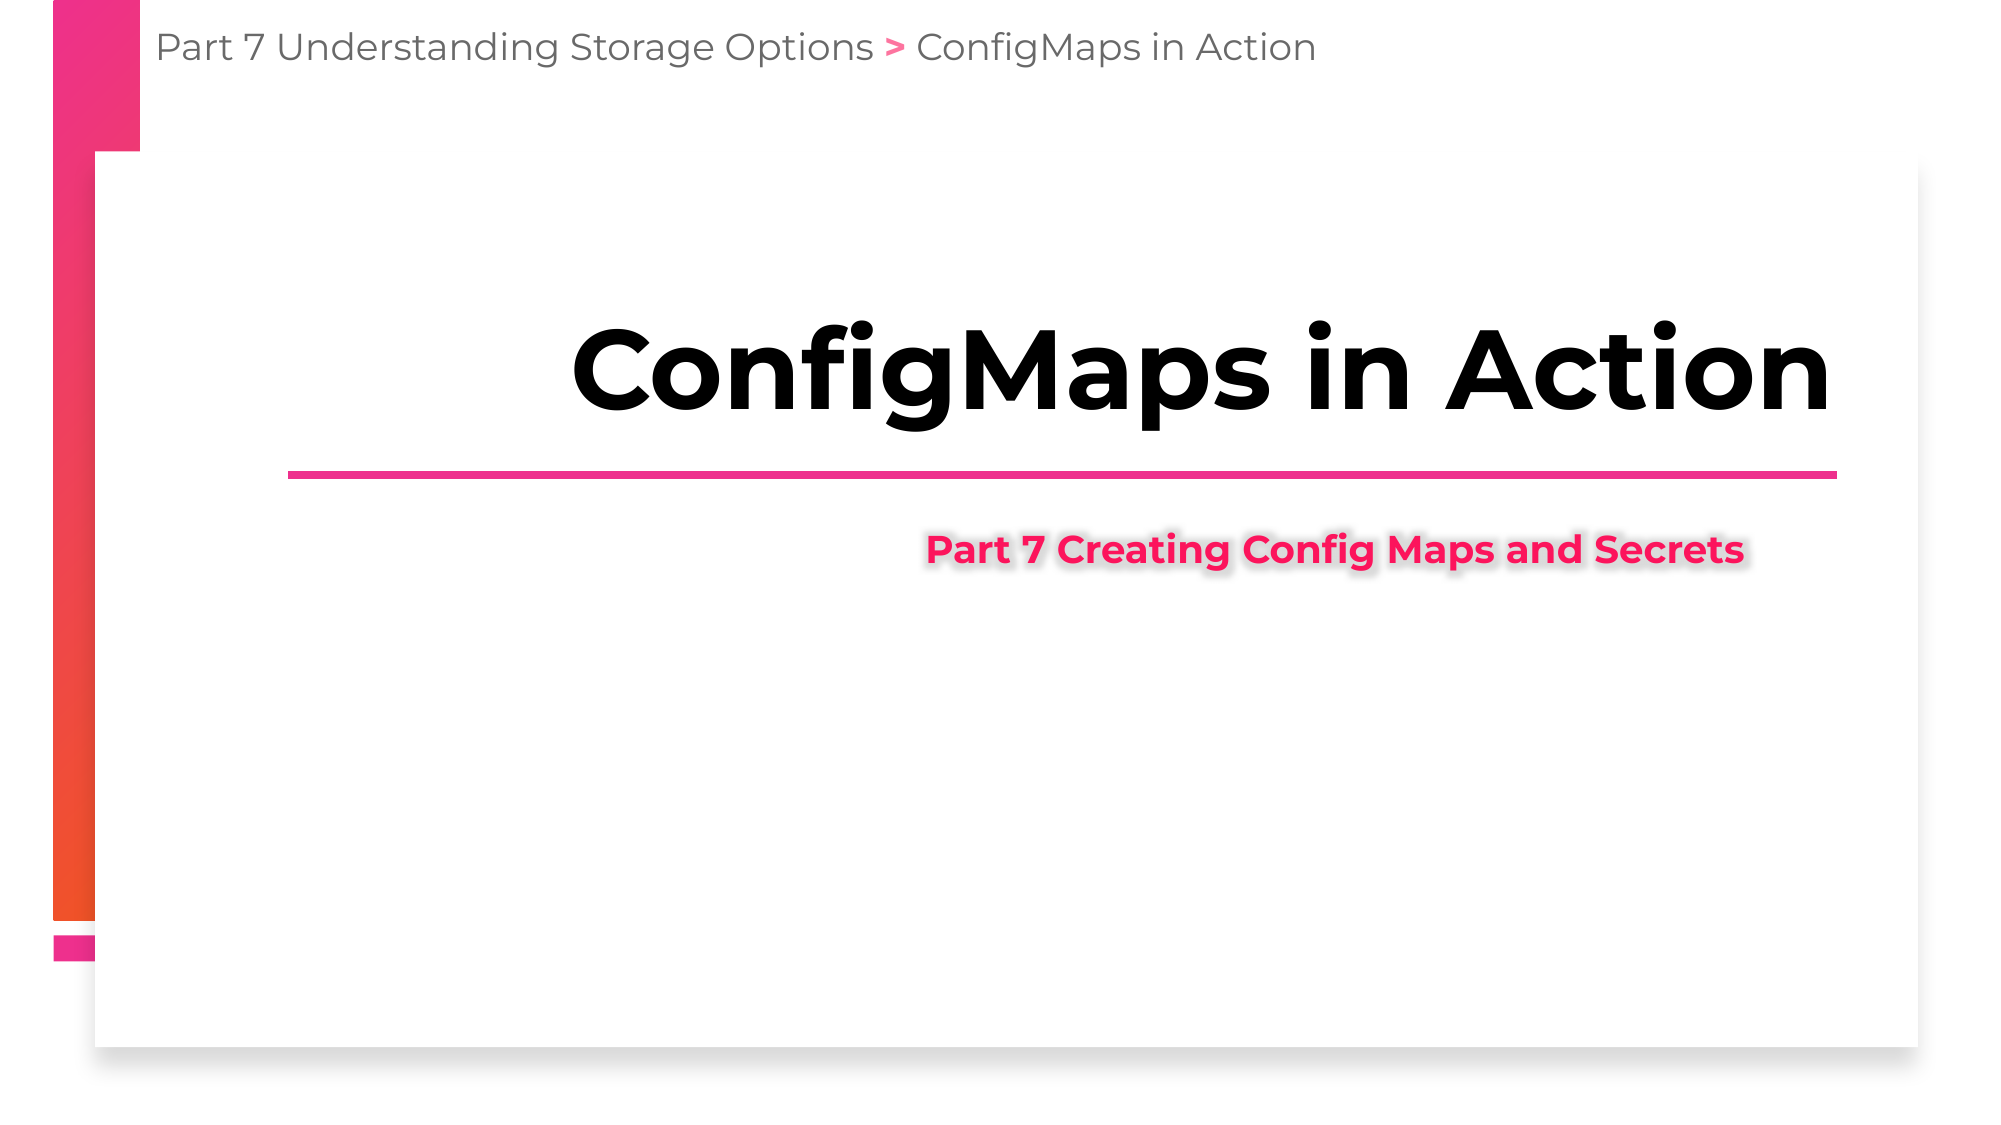

Part 7 Understanding Storage Options > ConfigMaps in Action

ConfigMaps in Action

Part 7 Creating Config Maps and Secrets